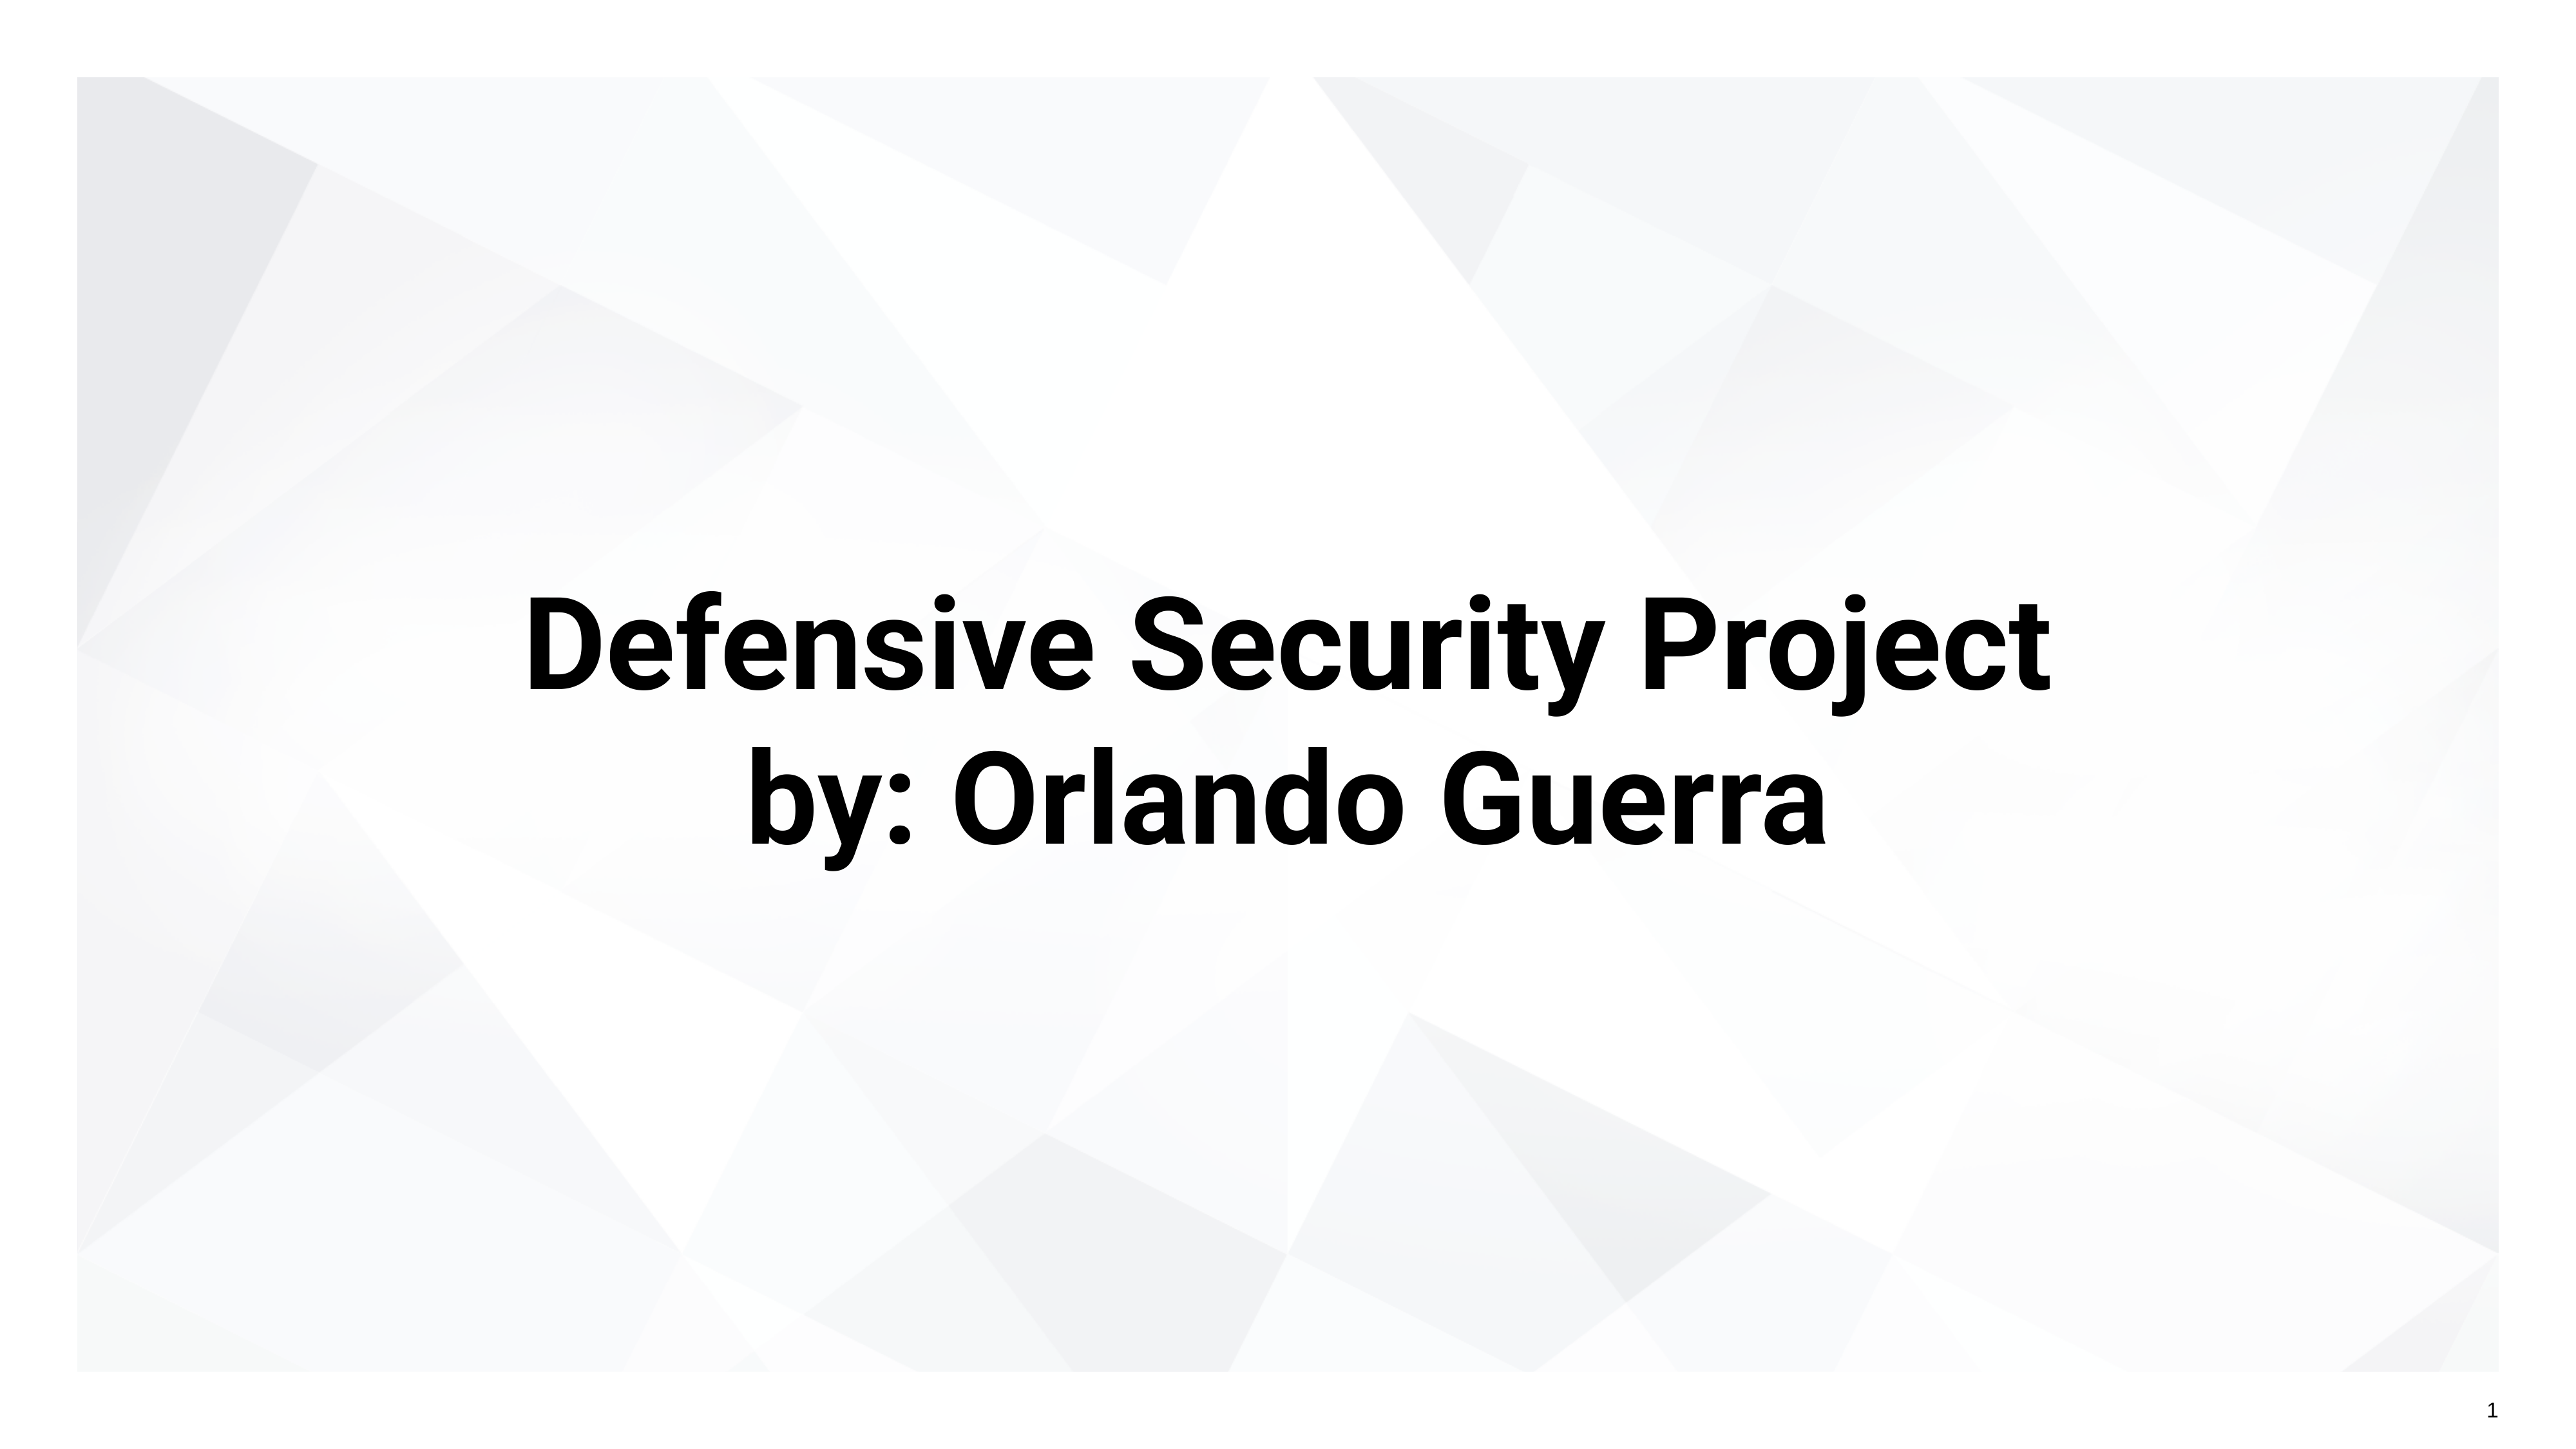

# Defensive Security Project
by: Orlando Guerra

1